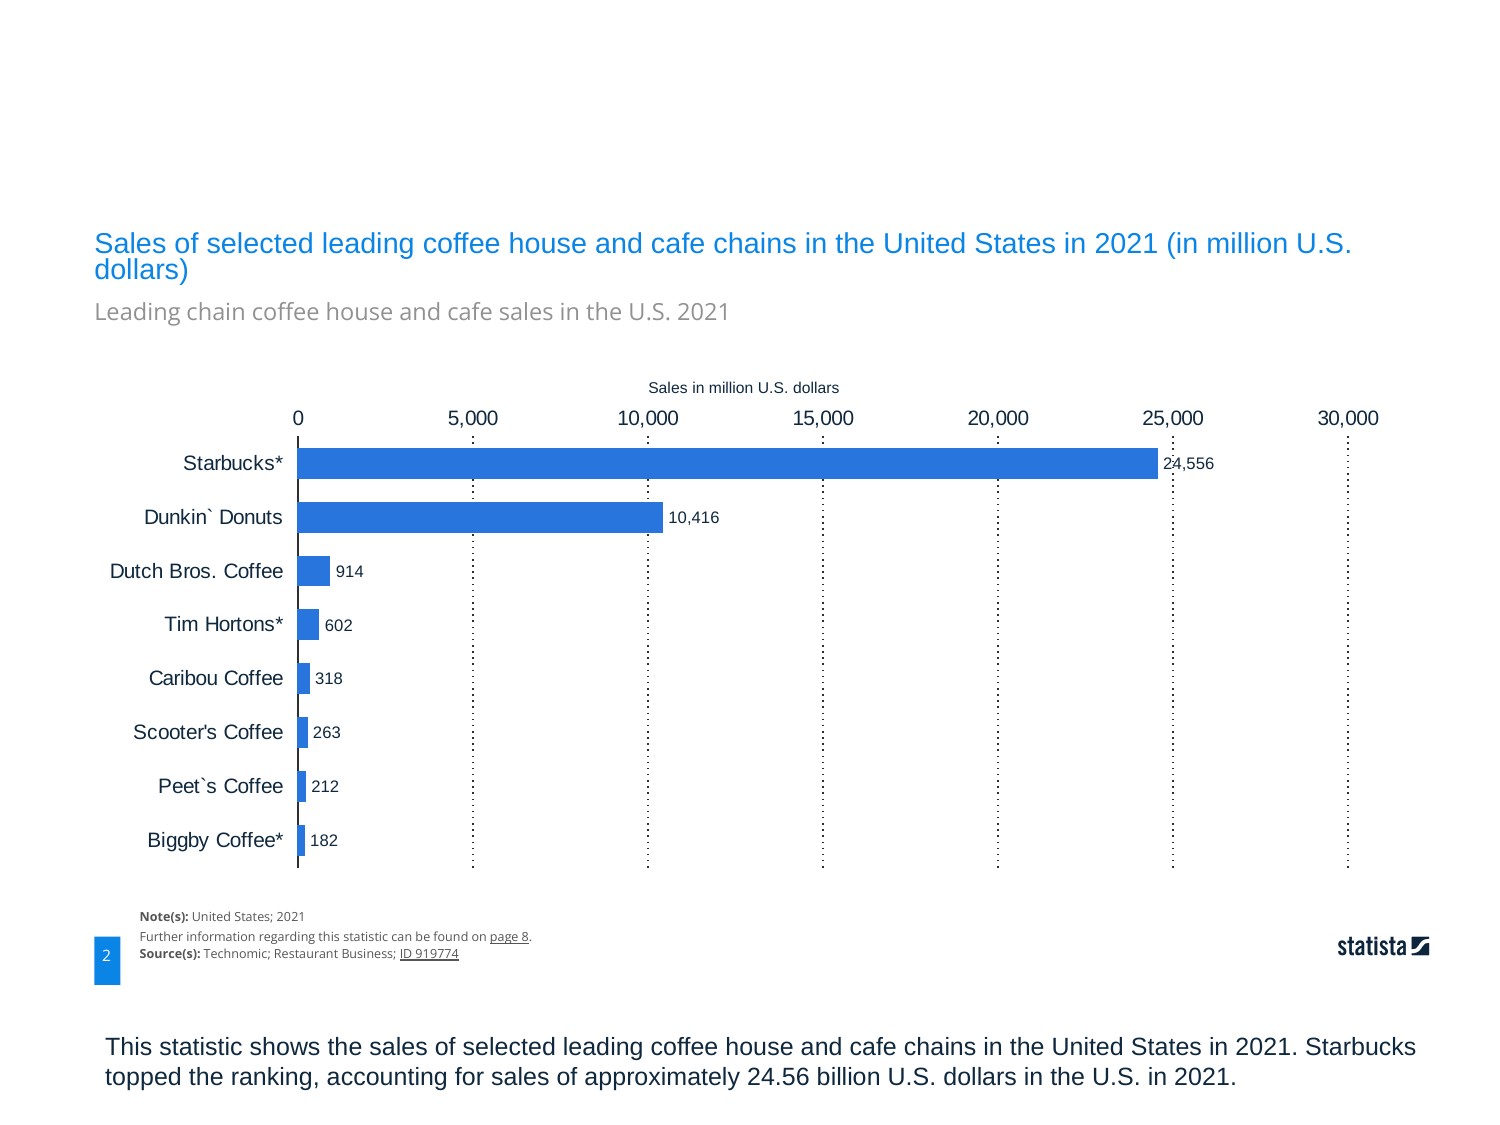

Sales of selected leading coffee house and cafe chains in the United States in 2021 (in million U.S. dollars)
Leading chain coffee house and cafe sales in the U.S. 2021
Sales in million U.S. dollars

### Chart

| Category | 2021 |
|---|---|
| Starbucks* | 24556.0 |
| Dunkin` Donuts | 10416.0 |
| Dutch Bros. Coffee | 914.0 |
| Tim Hortons* | 602.0 |
| Caribou Coffee | 318.0 |
| Scooter's Coffee | 263.0 |
| Peet`s Coffee | 212.0 |
| Biggby Coffee* | 182.0 |
Note(s): United States; 2021
Further information regarding this statistic can be found on page 8.
Source(s): Technomic; Restaurant Business; ID 919774

2
This statistic shows the sales of selected leading coffee house and cafe chains in the United States in 2021. Starbucks topped the ranking, accounting for sales of approximately 24.56 billion U.S. dollars in the U.S. in 2021.